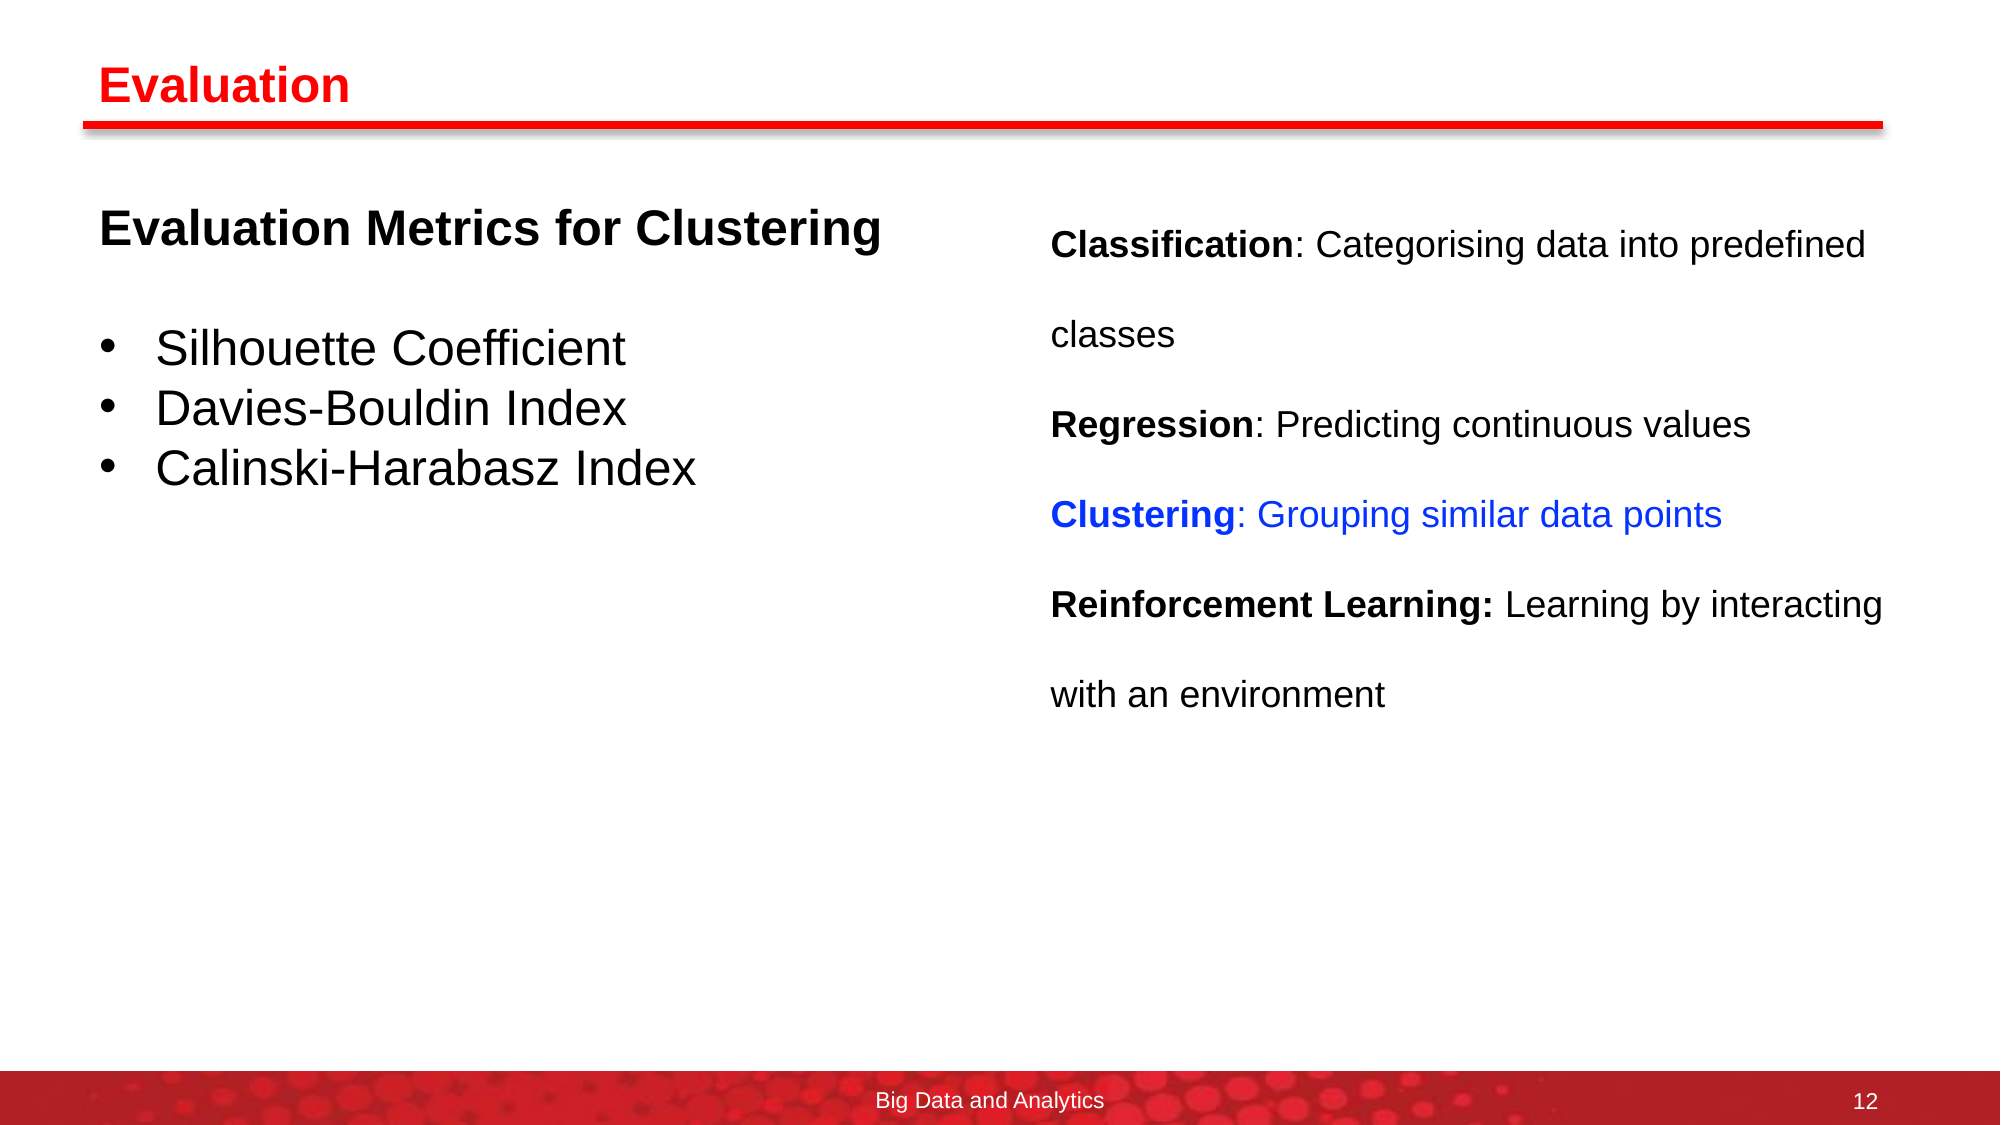

# Evaluation
Classification: Categorising data into predefined classes
Regression: Predicting continuous values
Clustering: Grouping similar data points
Reinforcement Learning: Learning by interacting with an environment

Evaluation Metrics for Clustering

Silhouette Coefficient
Davies-Bouldin Index
Calinski-Harabasz Index

Big Data and Analytics
12